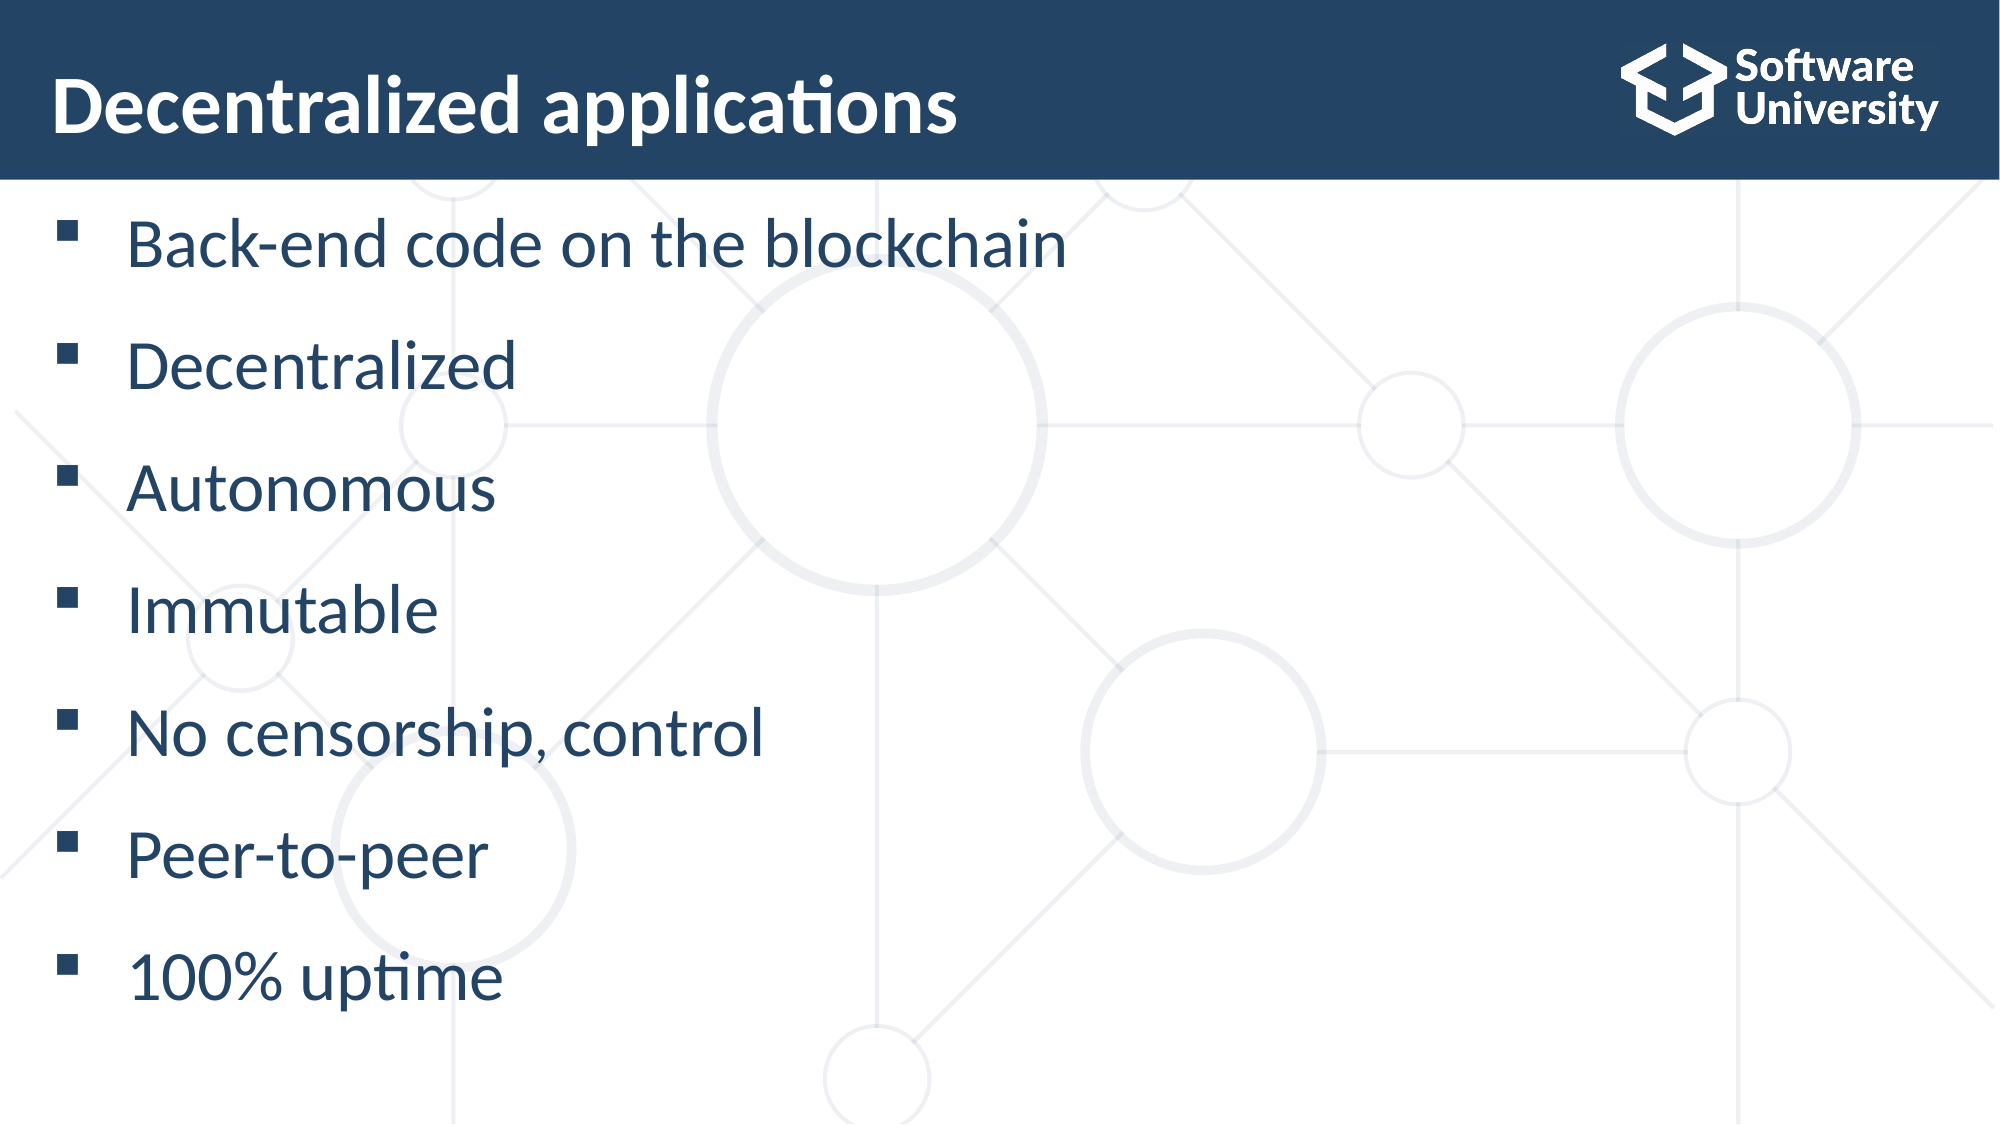

# Decentralized applications
Back-end code on the blockchain
Decentralized
Autonomous
Immutable
No censorship, control
Peer-to-peer
100% uptime